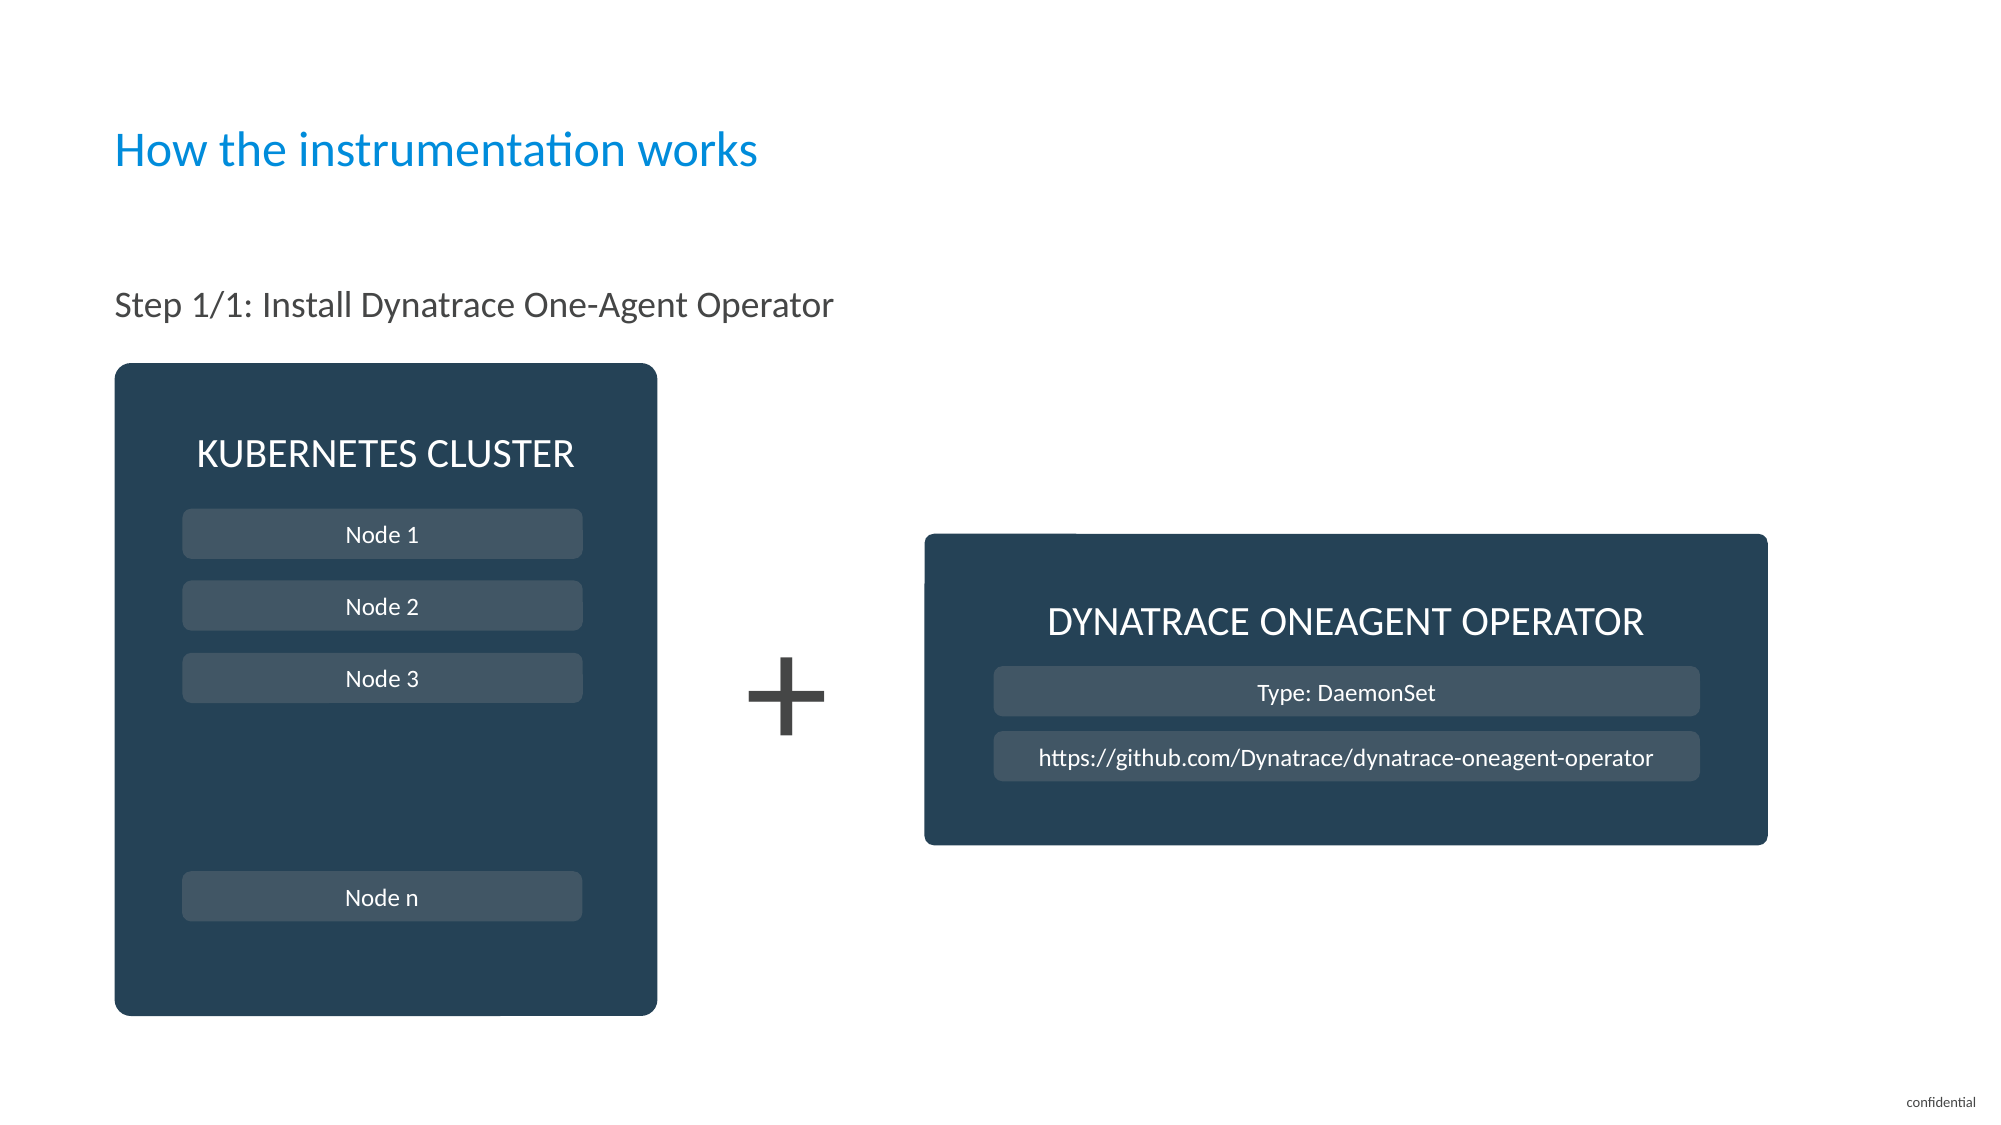

How the instrumentation works

Step 1/1: Install Dynatrace One-Agent Operator
+

KUBERNETES CLUSTER
Node 1

DYNATRACE ONEAGENT OPERATOR
Node 2
Node 3
Type: DaemonSet
https://github.com/Dynatrace/dynatrace-oneagent-operator
Node n